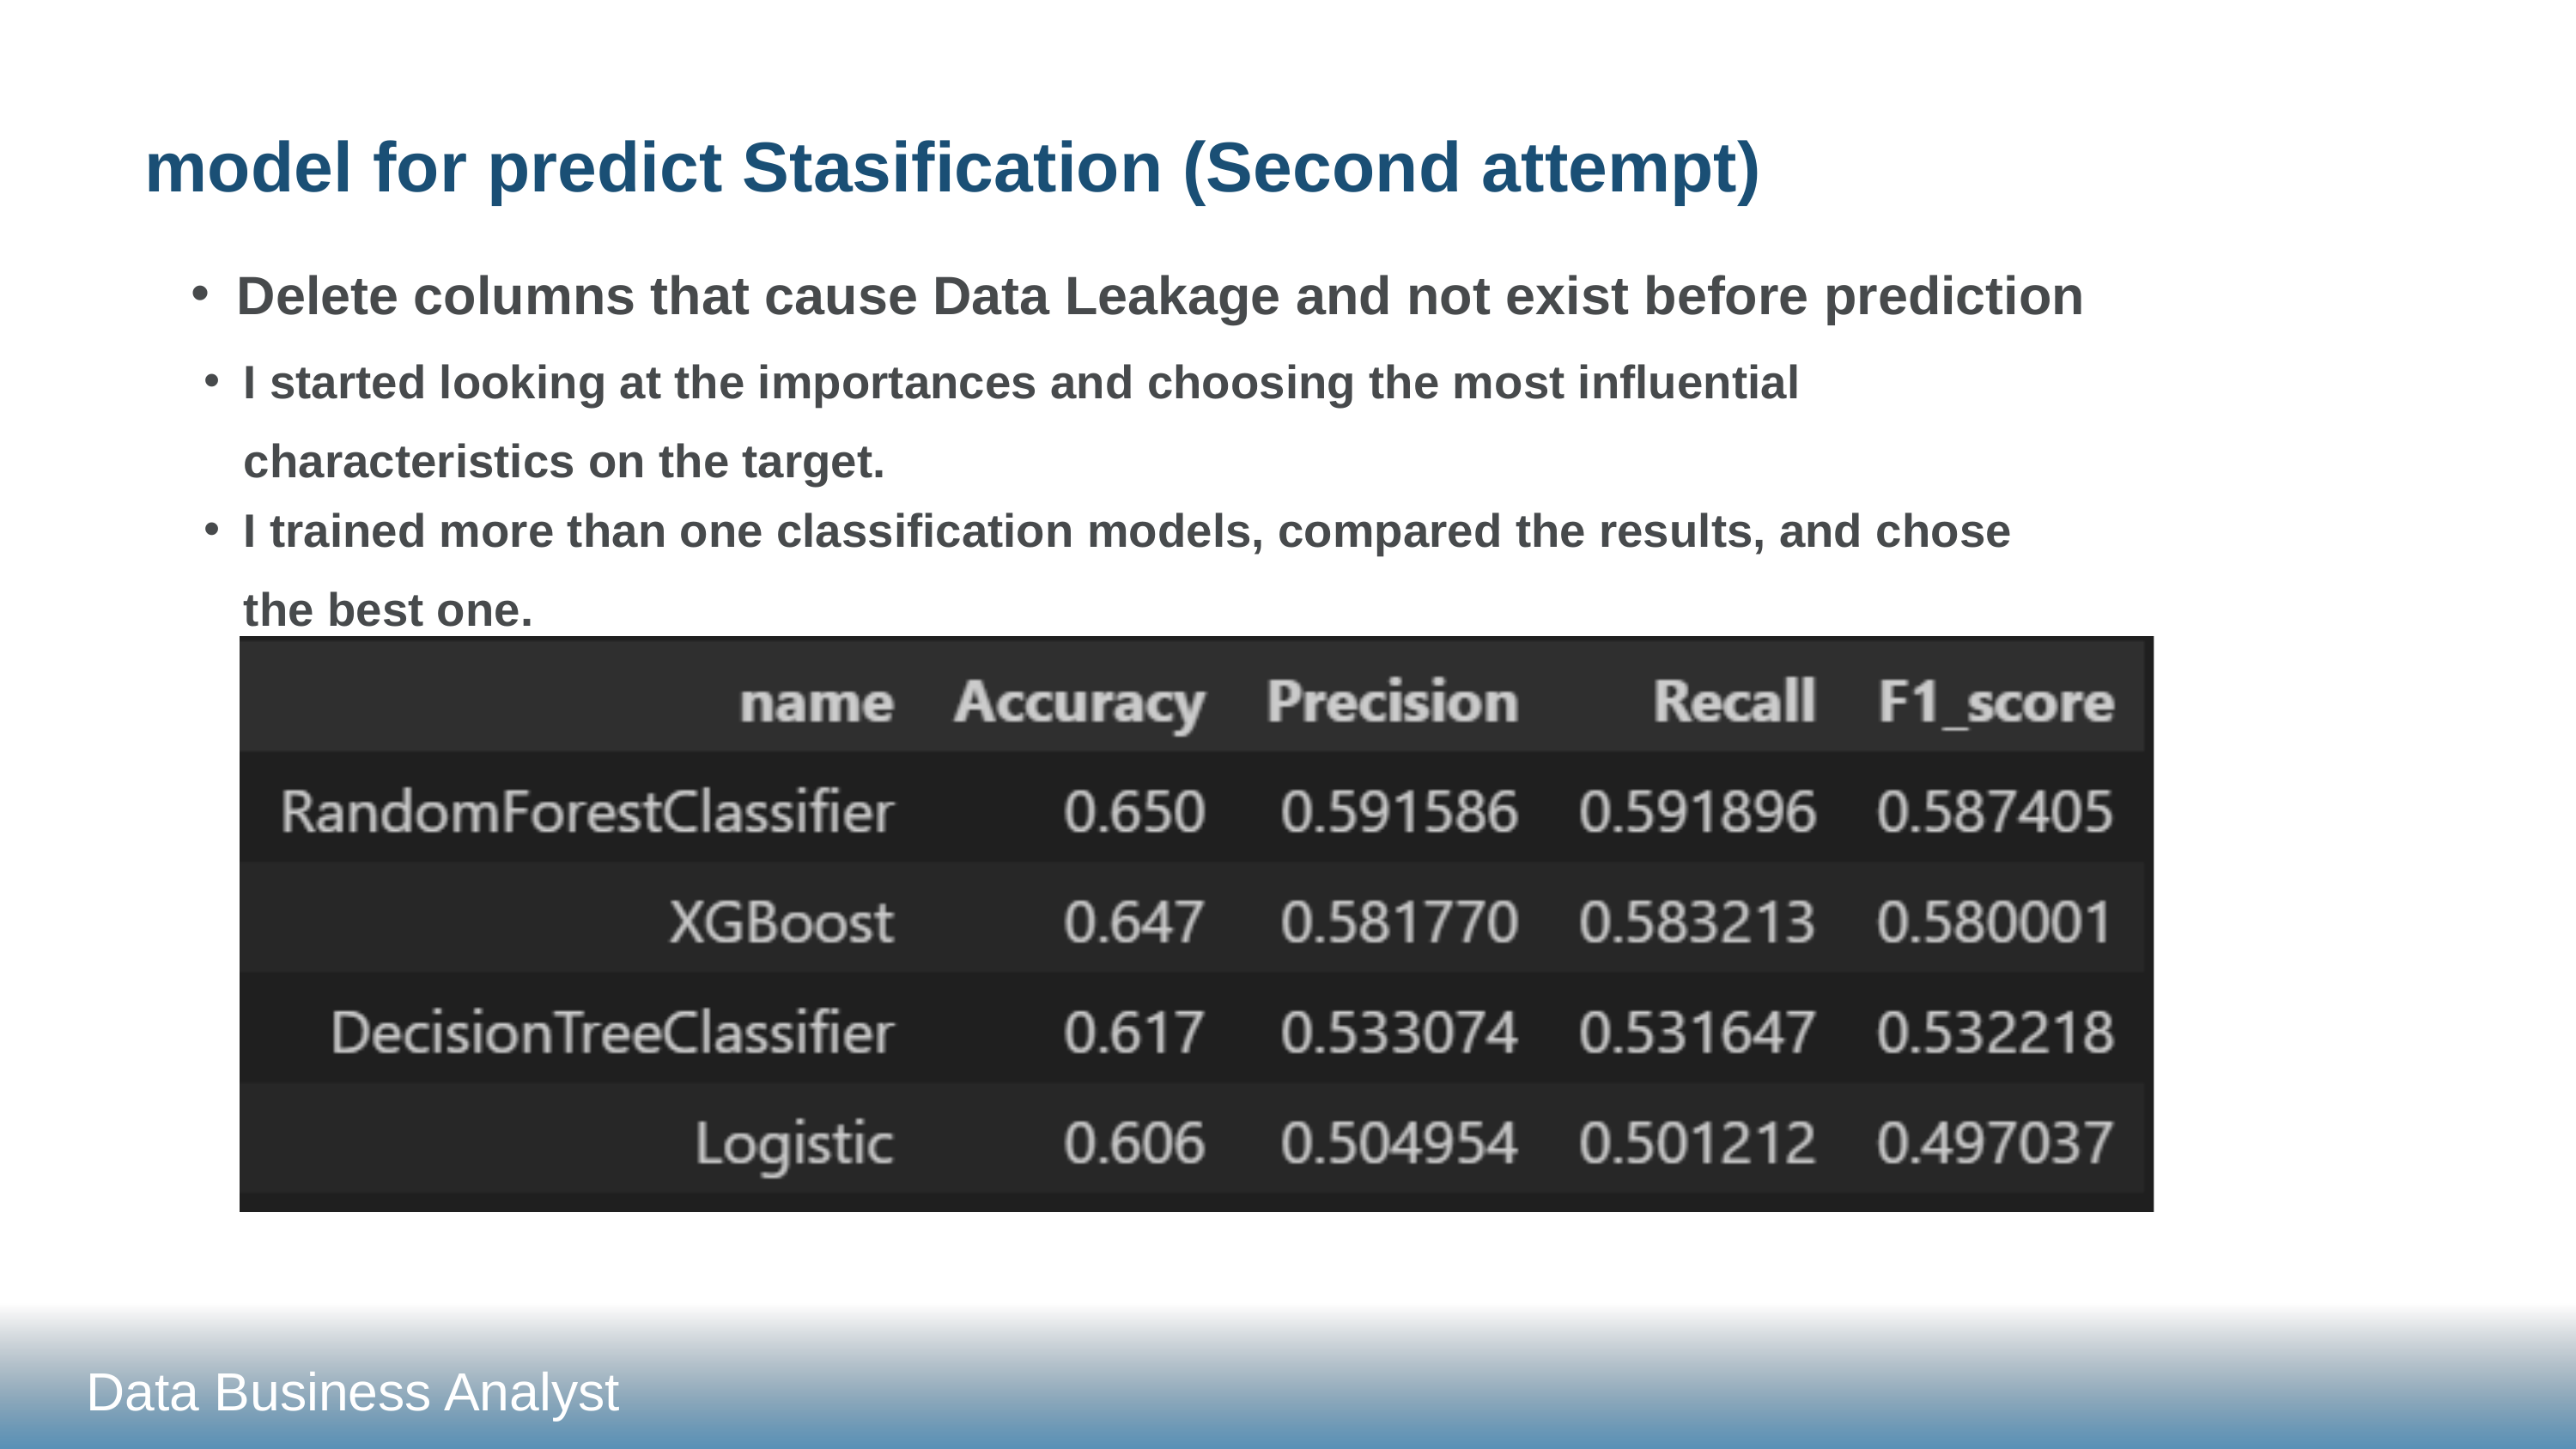

model for predict Stasification (Second attempt)
Delete columns that cause Data Leakage and not exist before prediction
I started looking at the importances and choosing the most influential characteristics on the target.
I trained more than one classification models, compared the results, and chose the best one.

Data Business Analyst